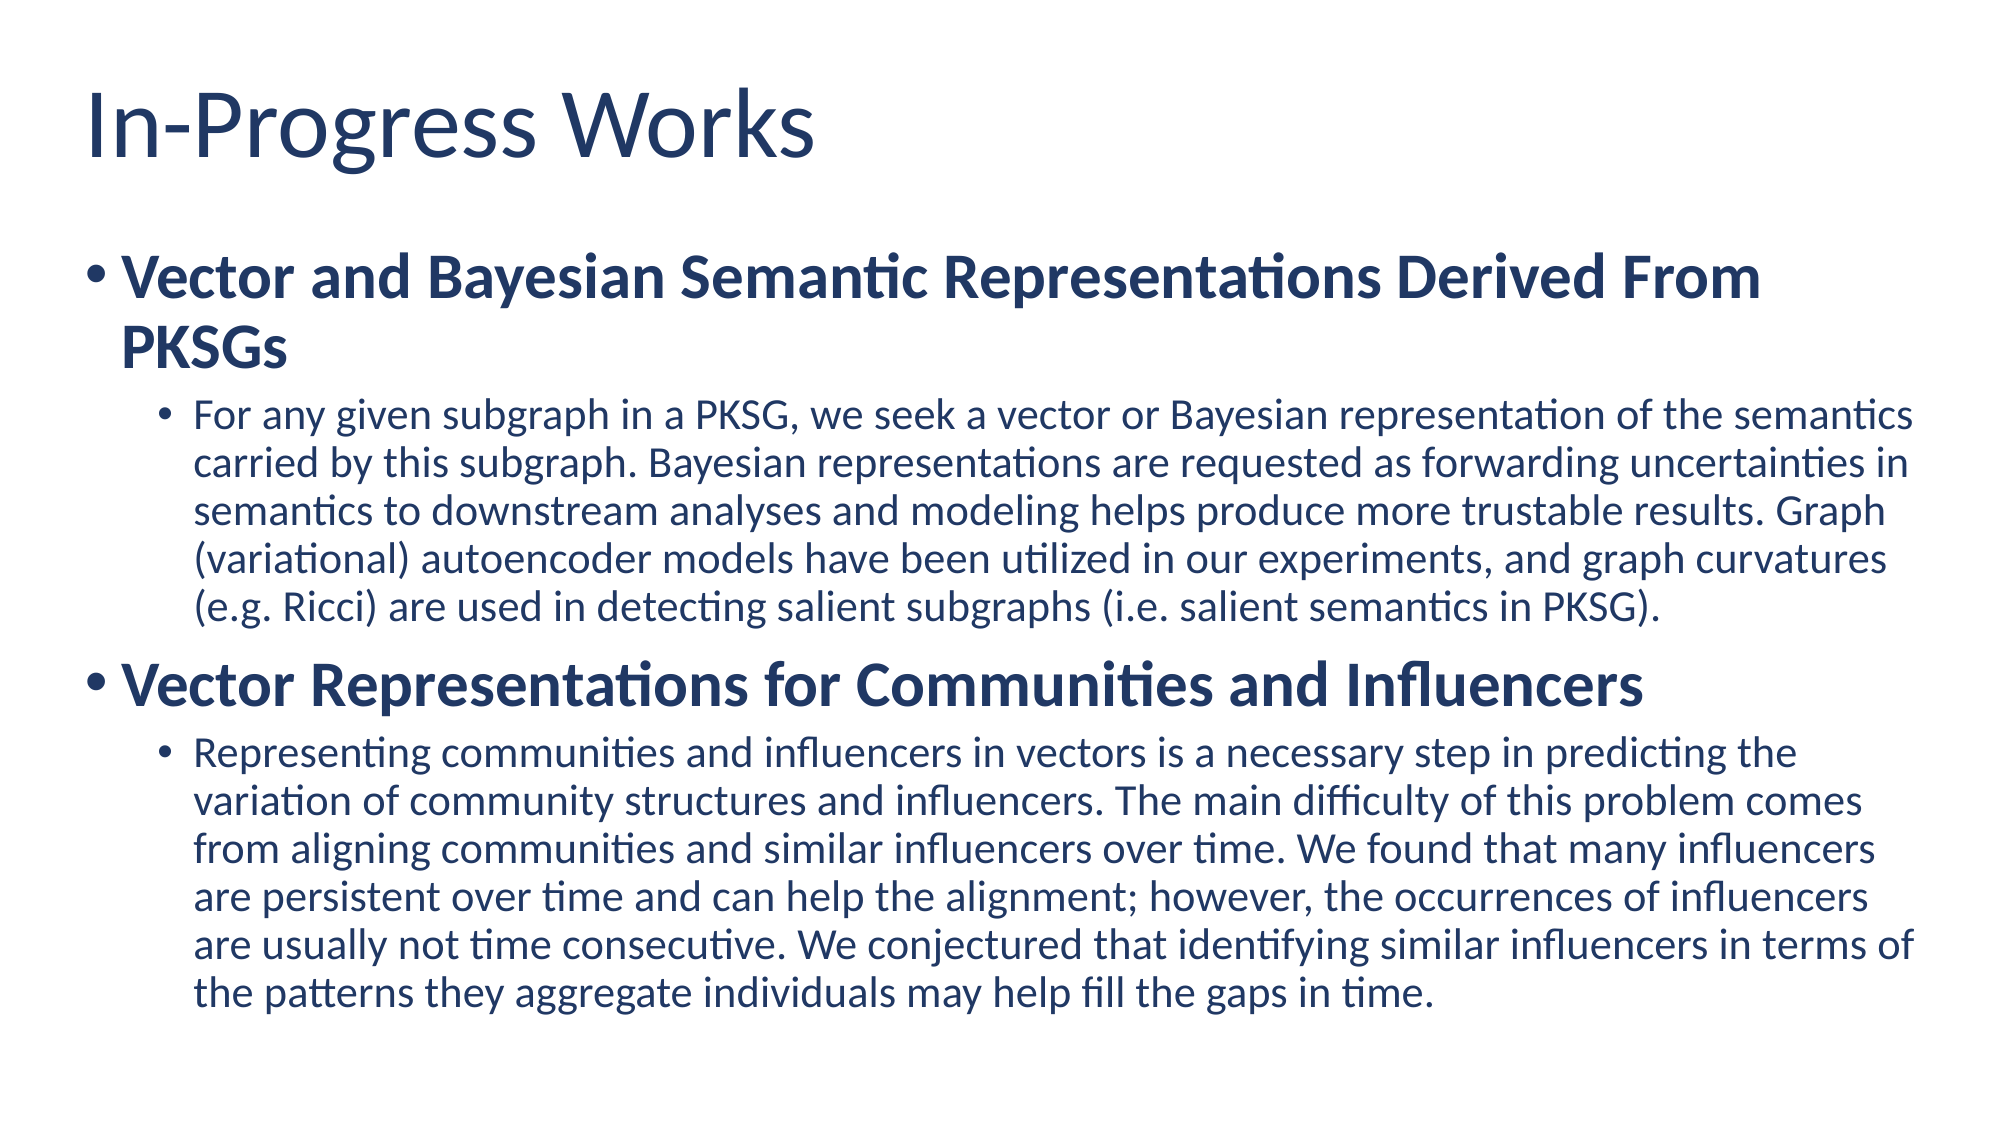

In-Progress Works
Vector and Bayesian Semantic Representations Derived From PKSGs
For any given subgraph in a PKSG, we seek a vector or Bayesian representation of the semantics carried by this subgraph. Bayesian representations are requested as forwarding uncertainties in semantics to downstream analyses and modeling helps produce more trustable results. Graph (variational) autoencoder models have been utilized in our experiments, and graph curvatures (e.g. Ricci) are used in detecting salient subgraphs (i.e. salient semantics in PKSG).
Vector Representations for Communities and Influencers
Representing communities and influencers in vectors is a necessary step in predicting the variation of community structures and influencers. The main difficulty of this problem comes from aligning communities and similar influencers over time. We found that many influencers are persistent over time and can help the alignment; however, the occurrences of influencers are usually not time consecutive. We conjectured that identifying similar influencers in terms of the patterns they aggregate individuals may help fill the gaps in time.